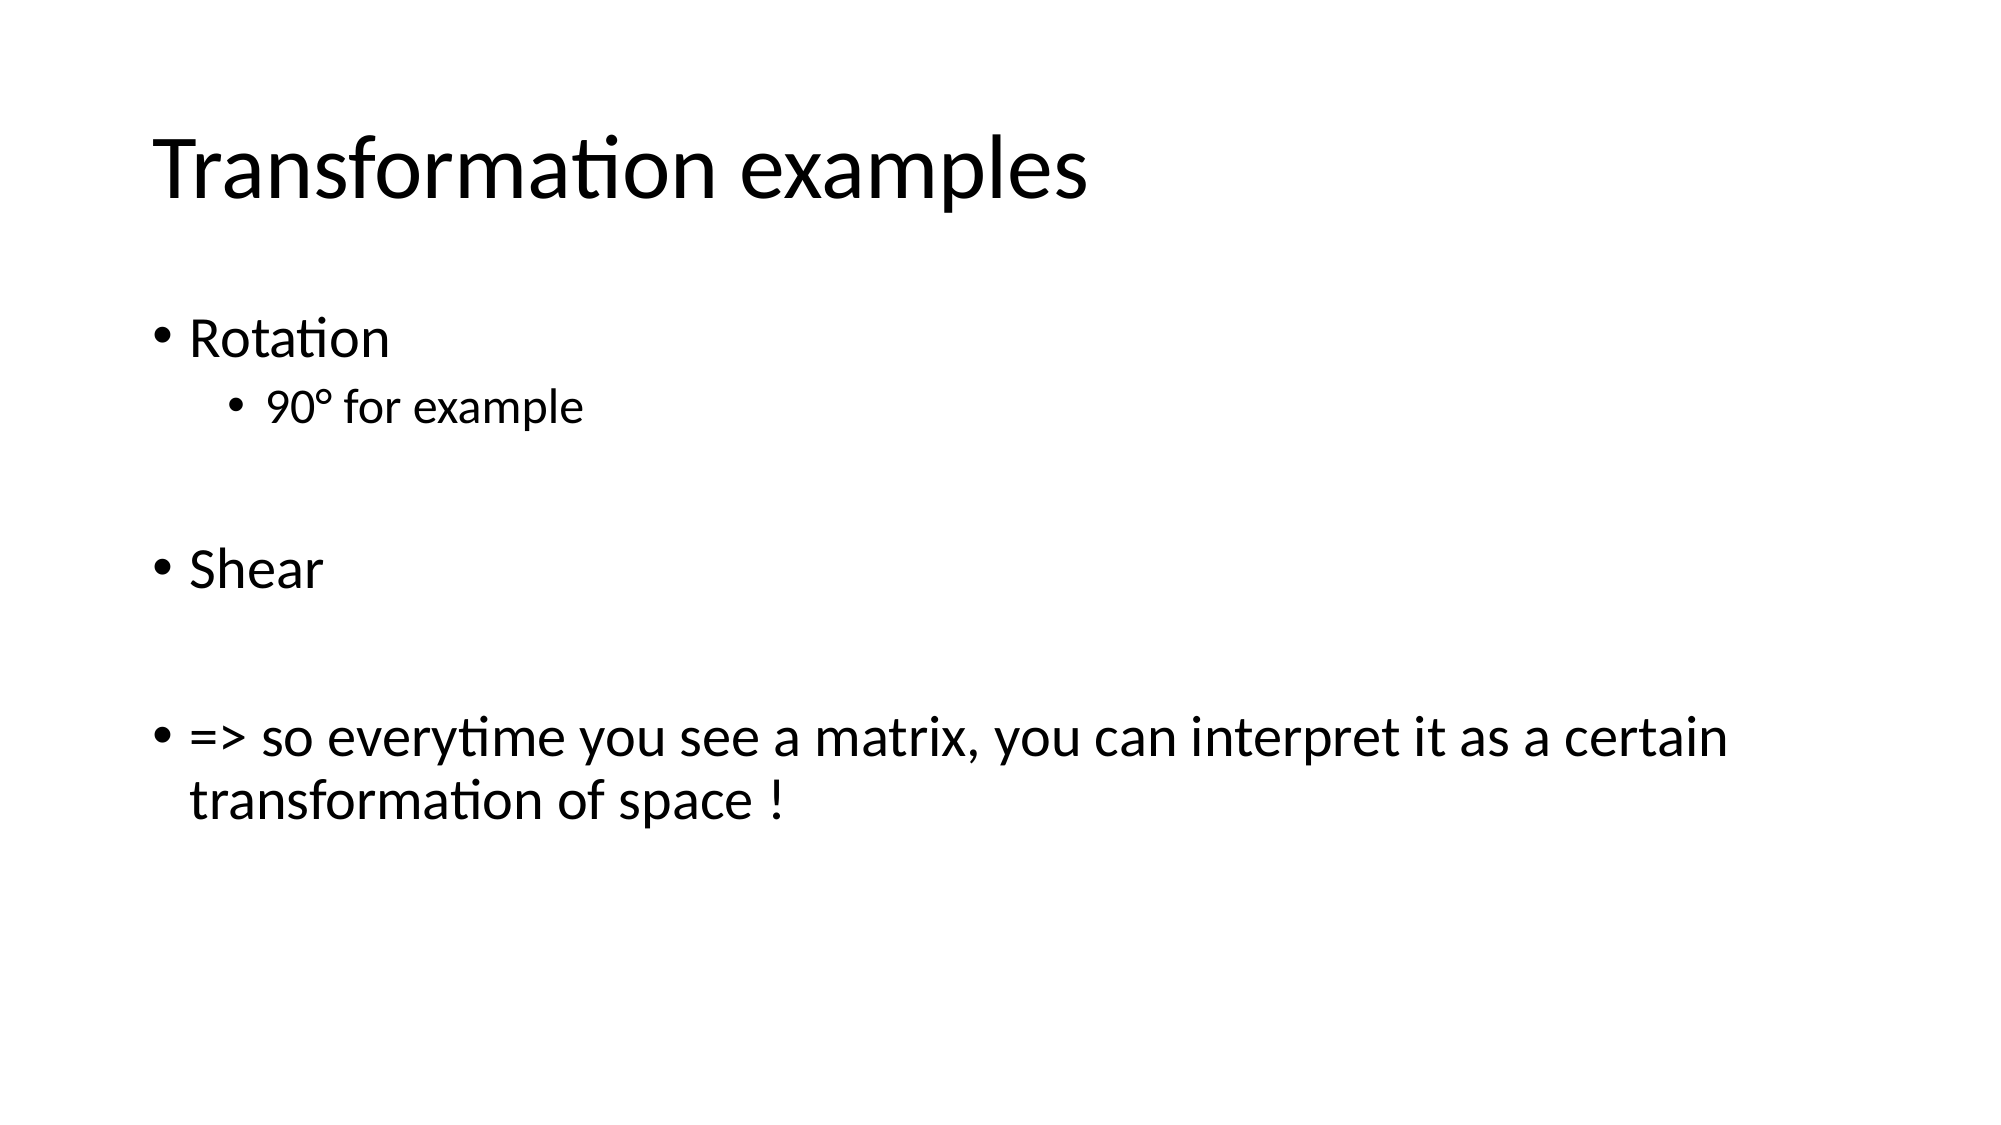

# Transformation examples
Rotation
90° for example

Shear

=> so everytime you see a matrix, you can interpret it as a certain transformation of space !